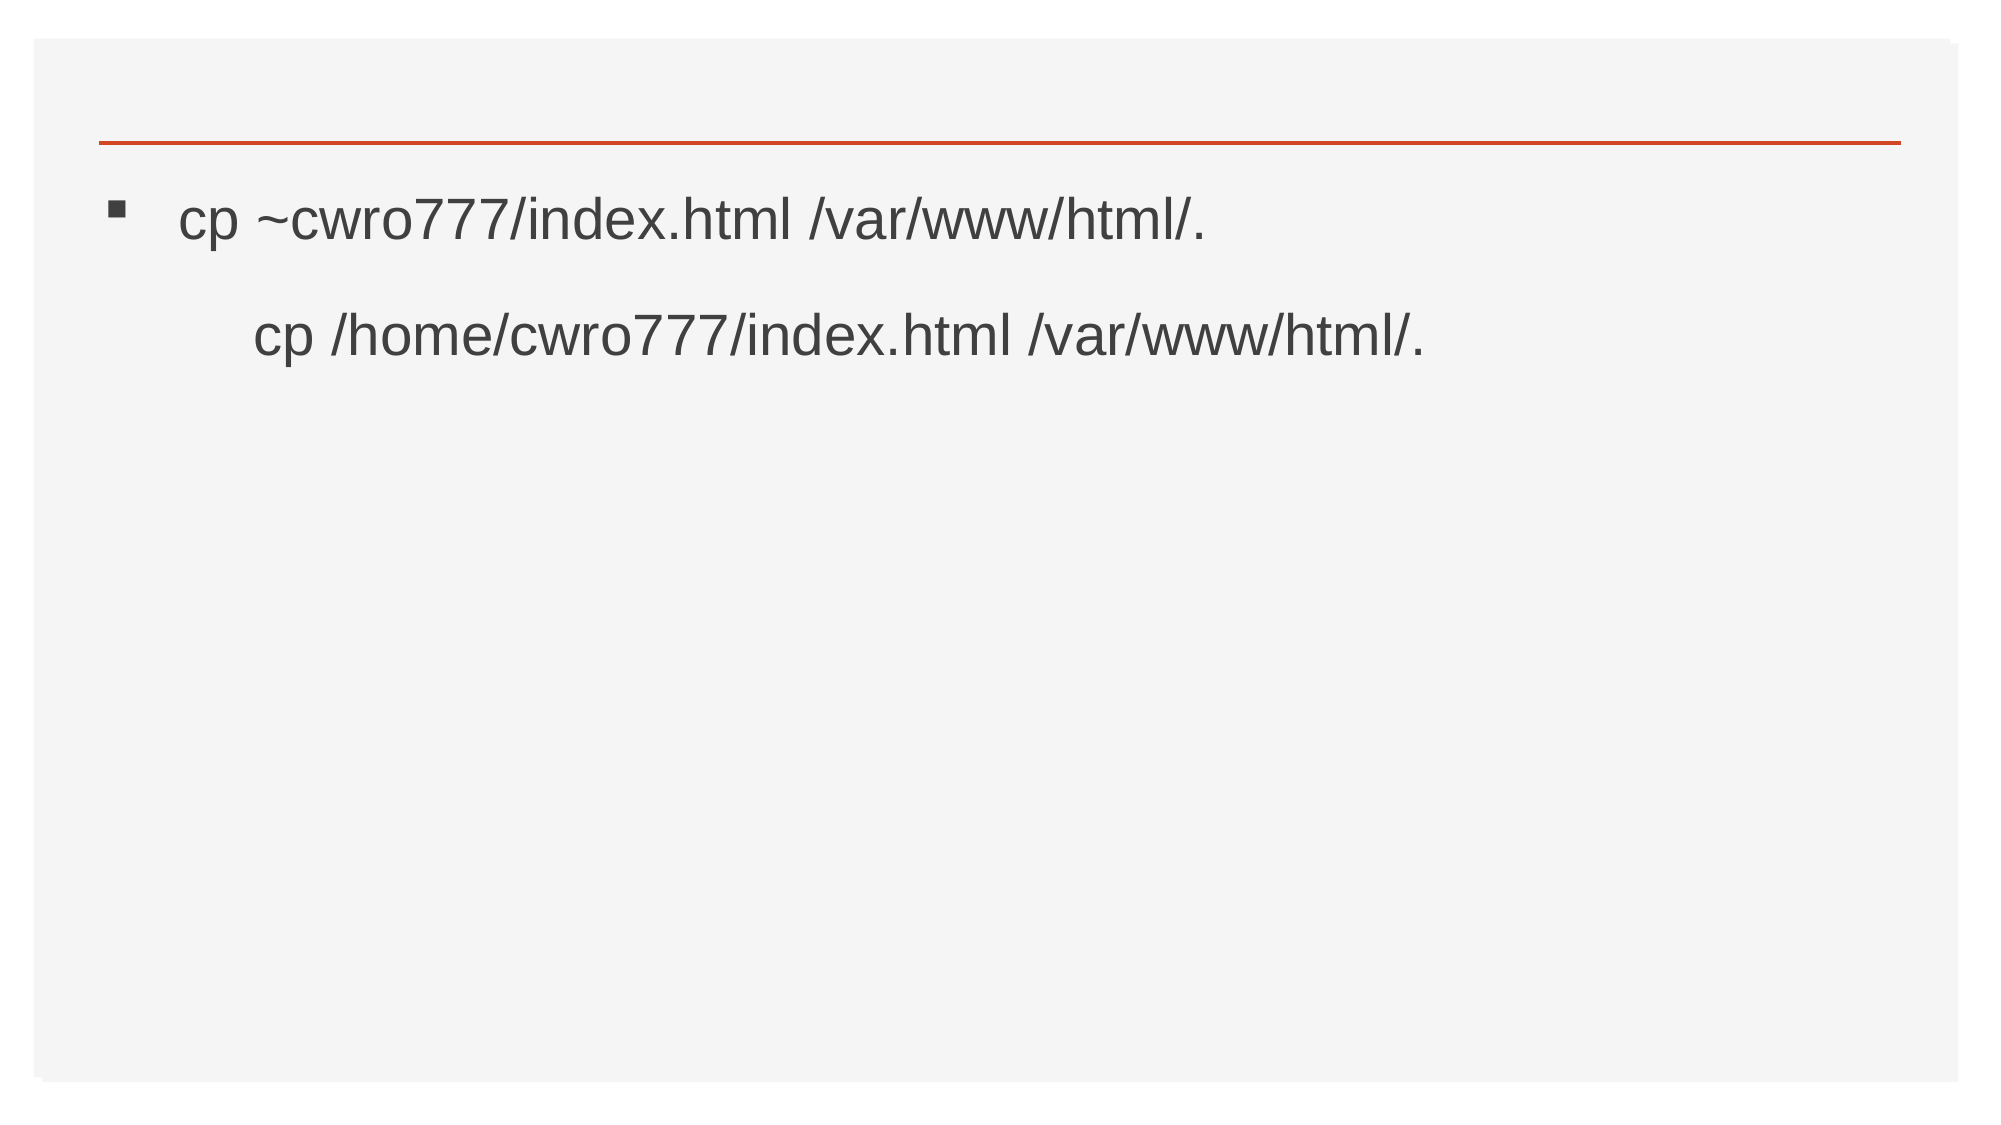

#
cp ~cwro777/index.html /var/www/html/.
	cp /home/cwro777/index.html /var/www/html/.